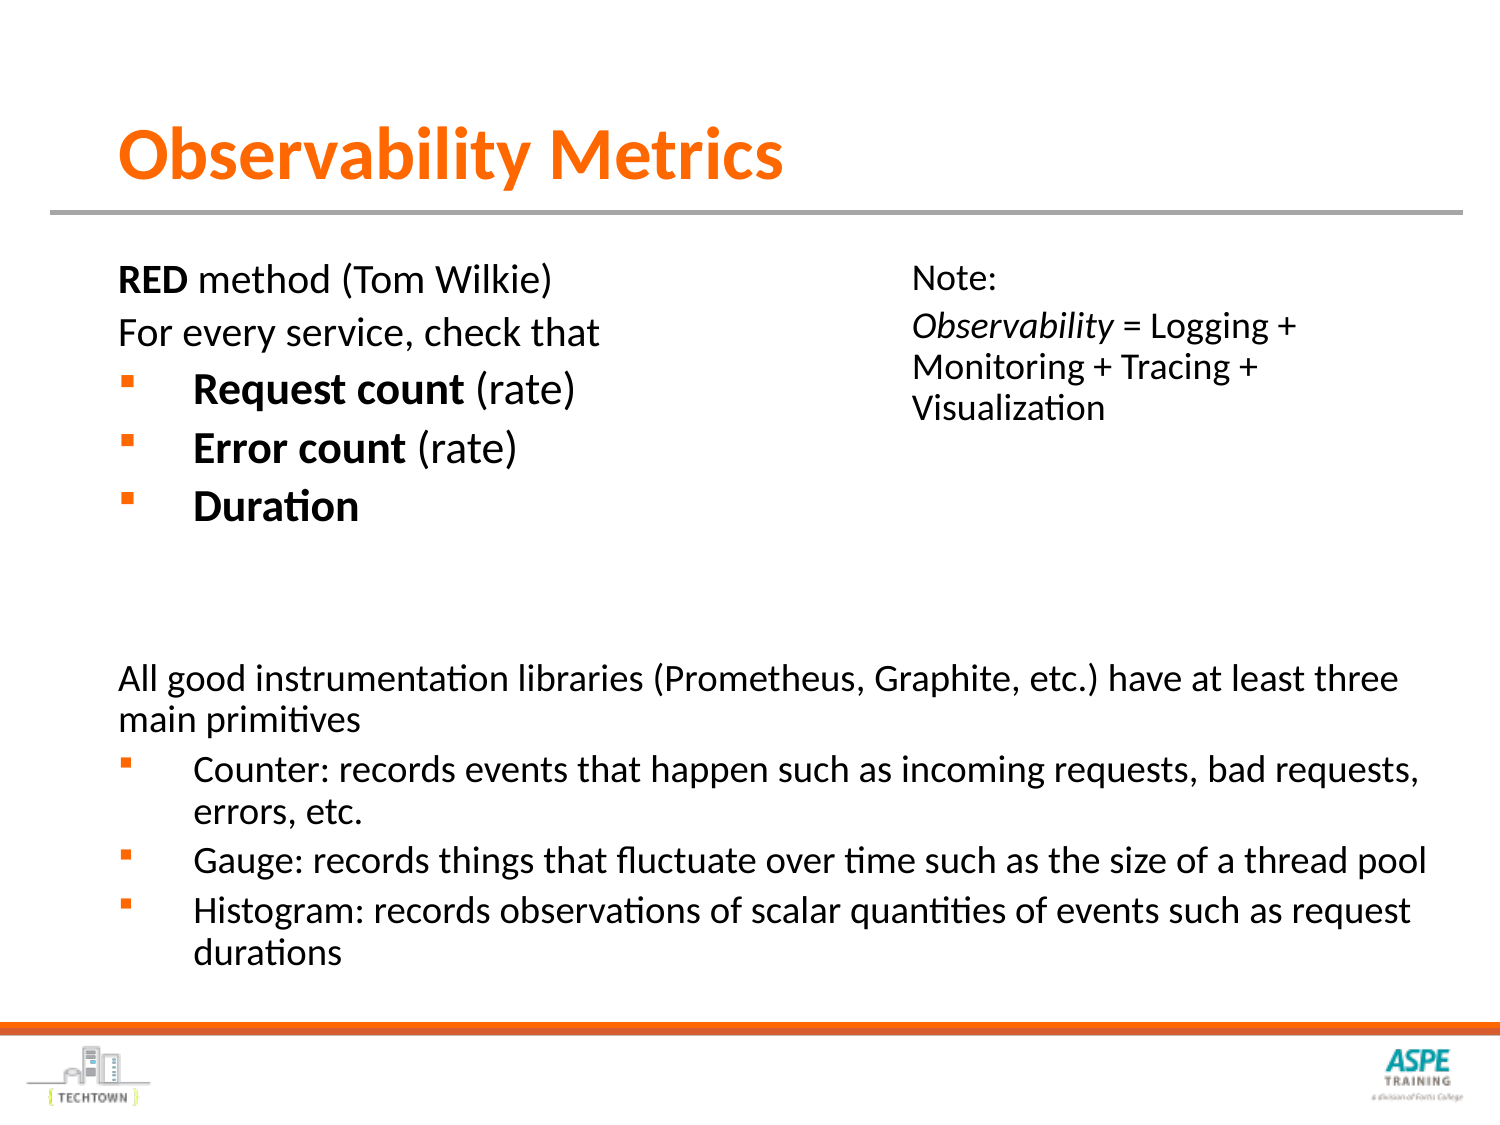

# Observability Metrics
RED method (Tom Wilkie)
For every service, check that
Request count (rate)
Error count (rate)
Duration
Note:
Observability = Logging + Monitoring + Tracing + Visualization
All good instrumentation libraries (Prometheus, Graphite, etc.) have at least three main primitives
Counter: records events that happen such as incoming requests, bad requests, errors, etc.
Gauge: records things that fluctuate over time such as the size of a thread pool
Histogram: records observations of scalar quantities of events such as request durations